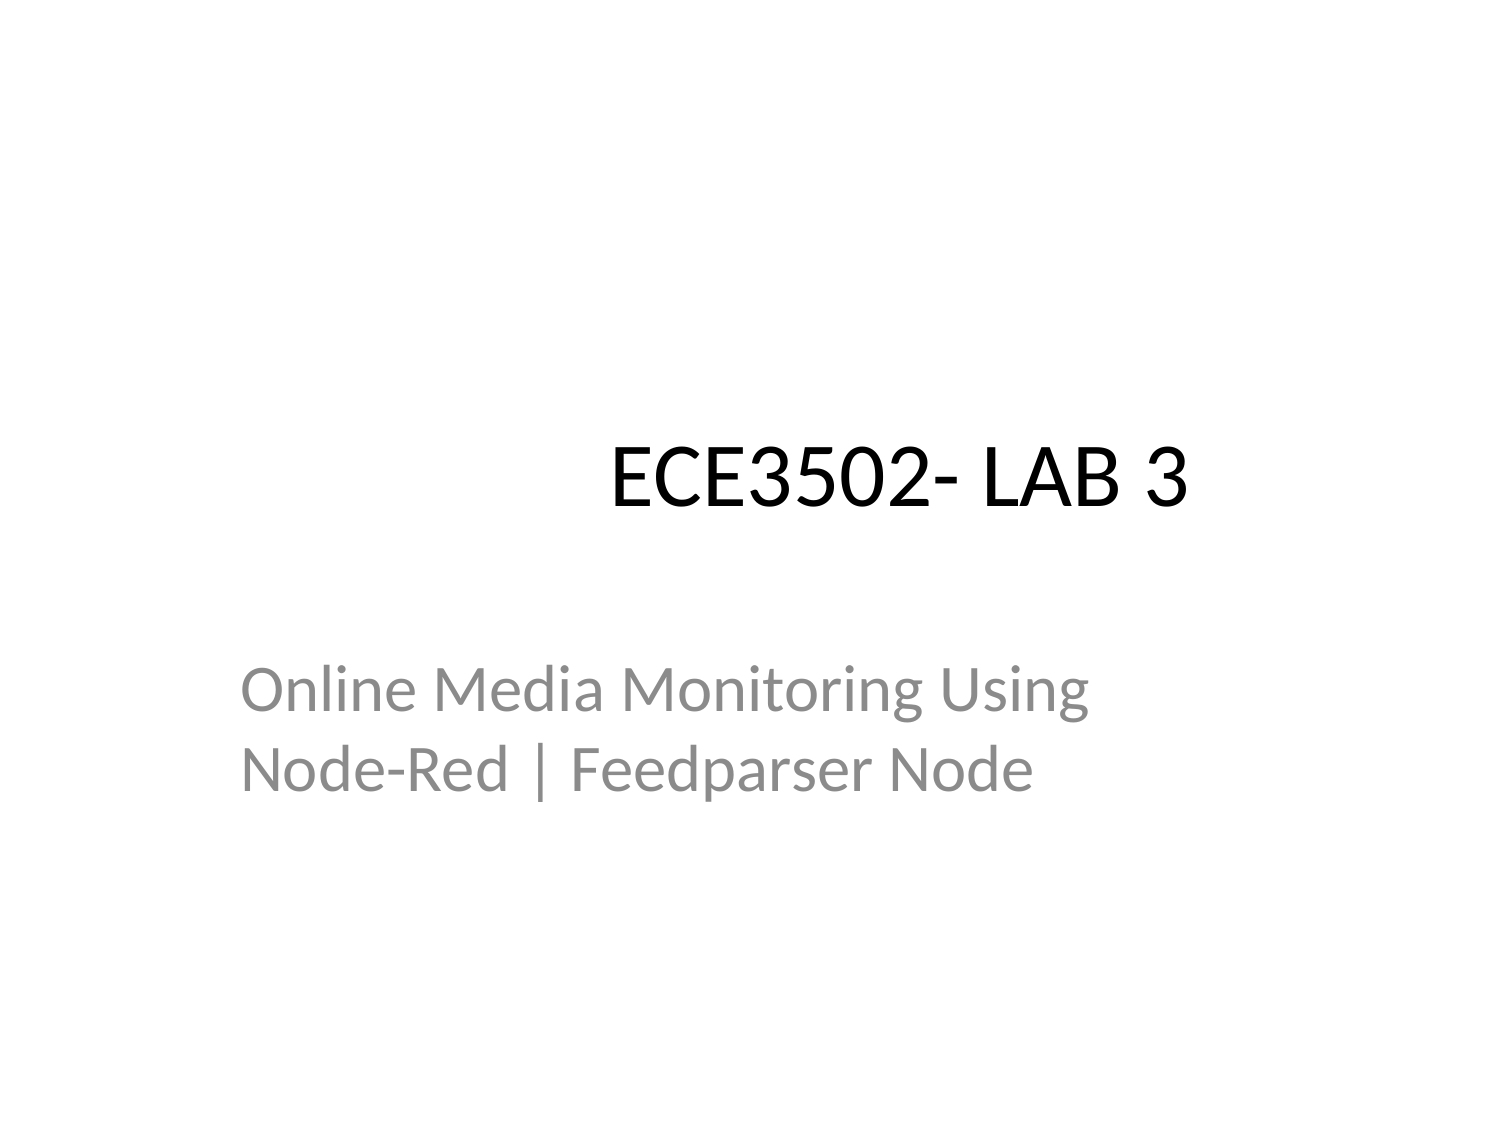

# ECE3502- LAB 3
Online Media Monitoring Using Node-Red | Feedparser Node